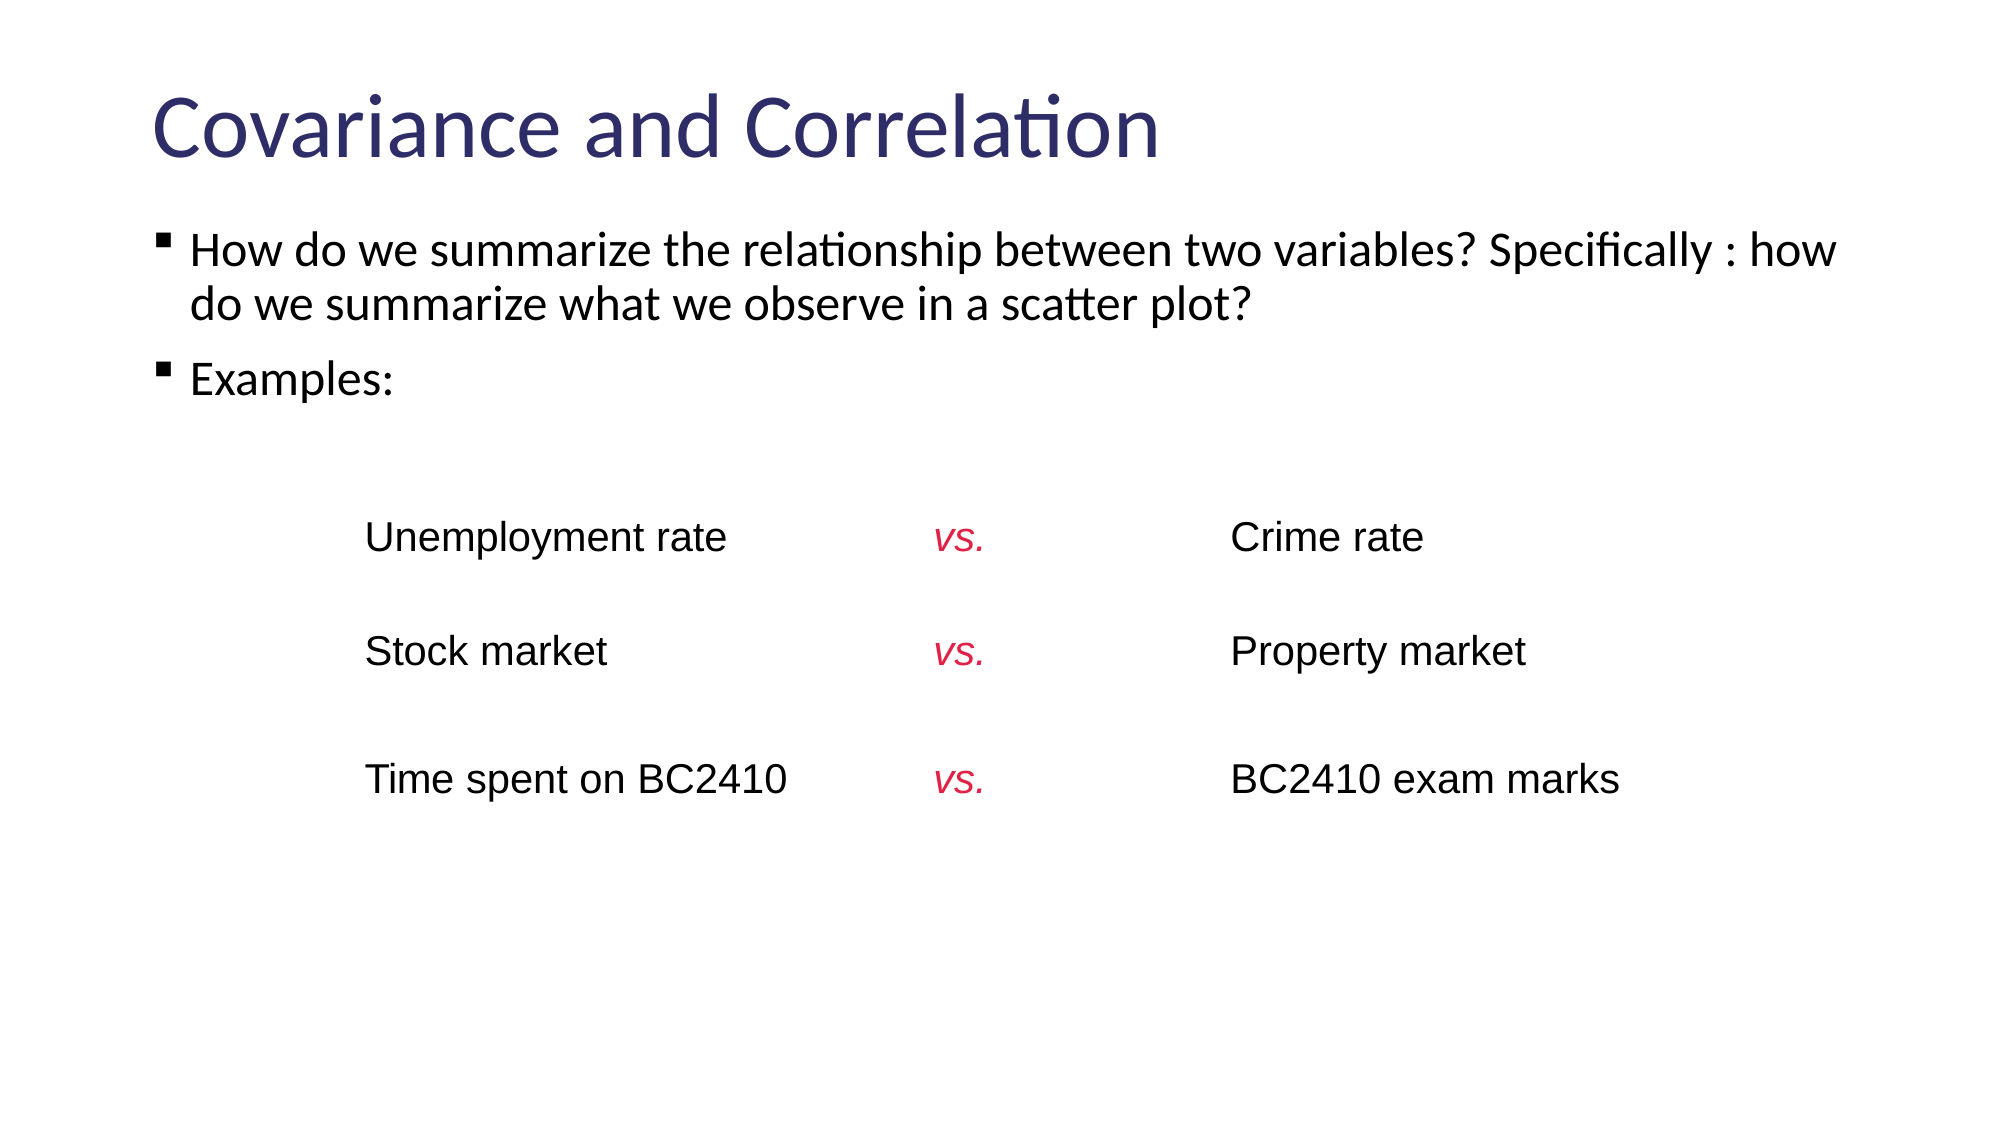

# Covariance and Correlation
How do we summarize the relationship between two variables? Specifically : how do we summarize what we observe in a scatter plot?
Examples:

| Unemployment rate | vs. | Crime rate |
| --- | --- | --- |
| Stock market Time spent on BC2410 | vs. vs. | Property market BC2410 exam marks |